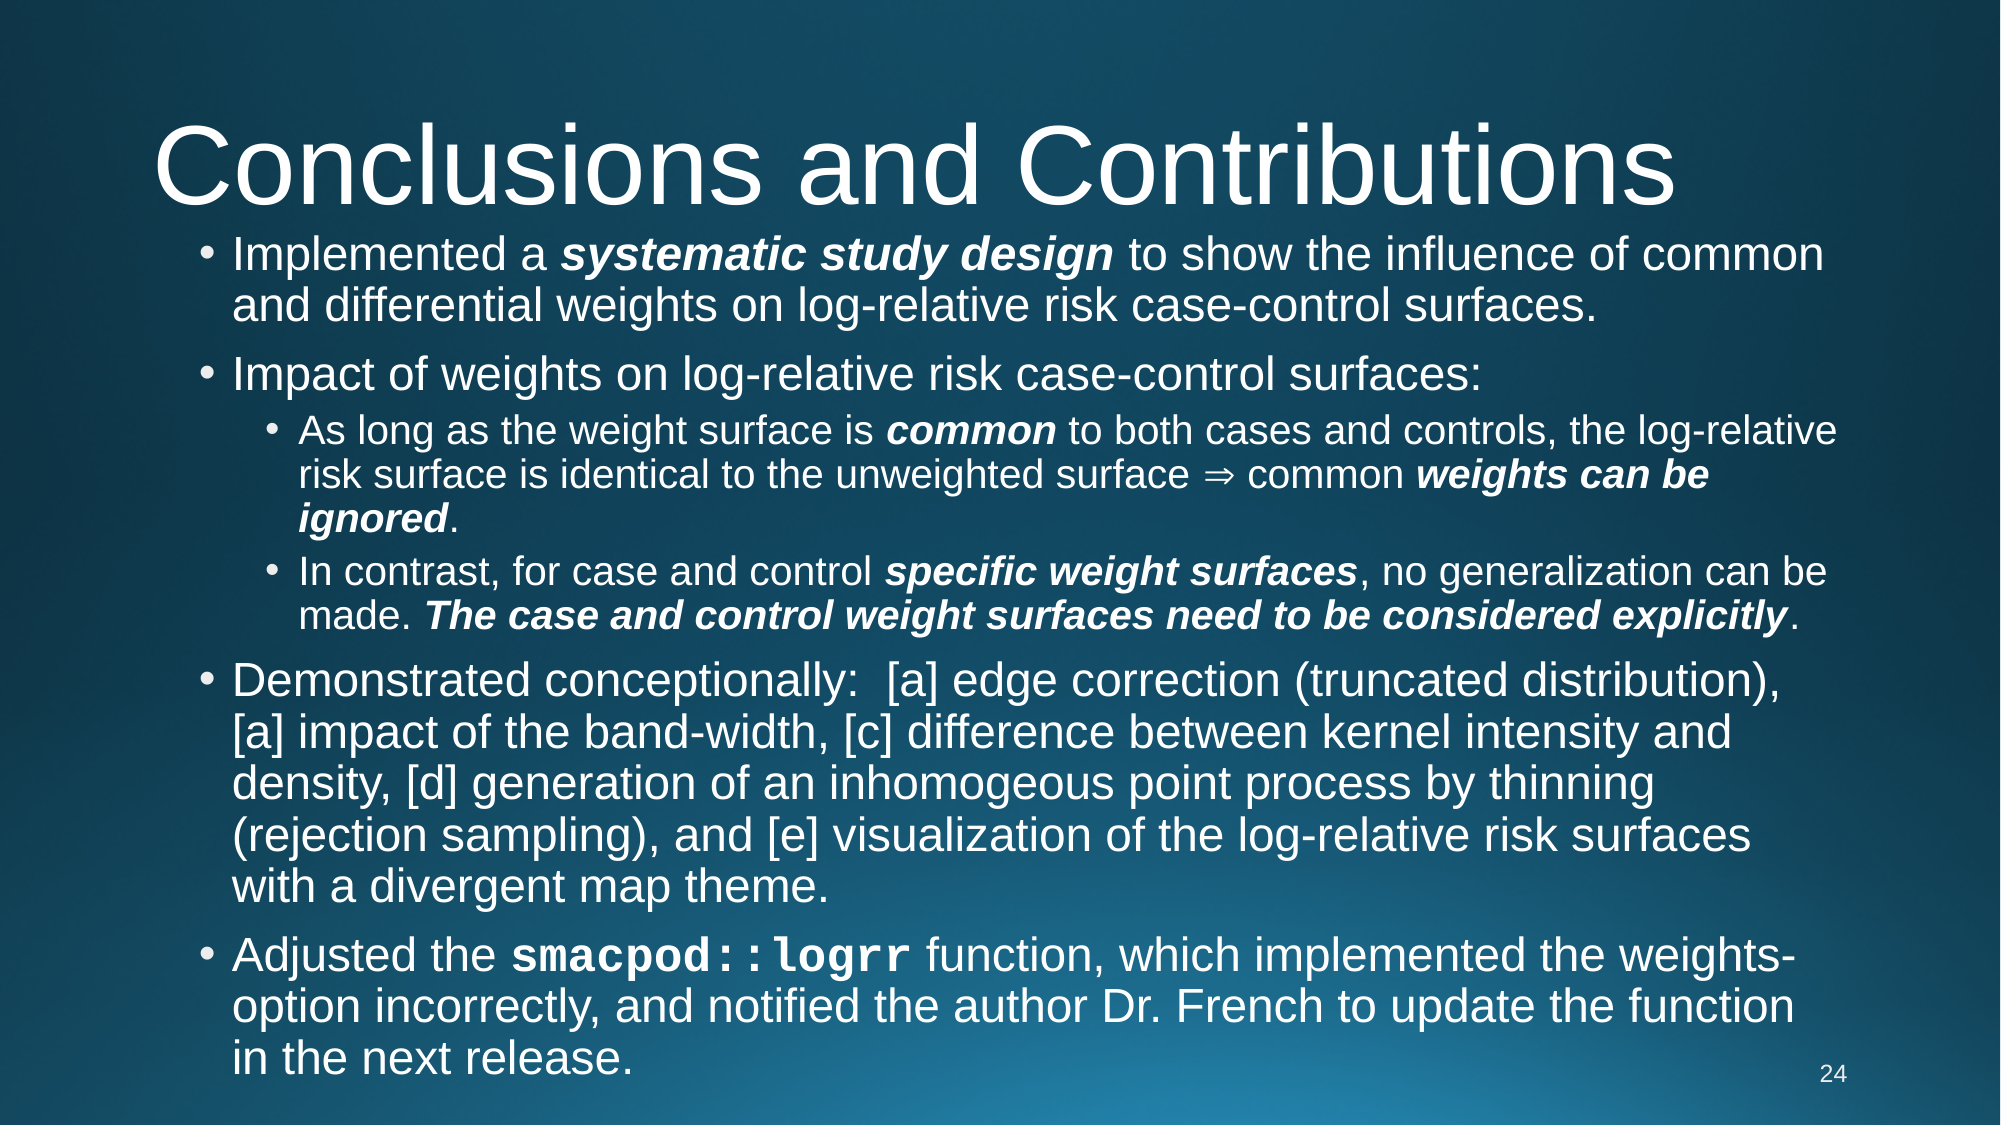

# Conclusions and Contributions
Implemented a systematic study design to show the influence of common and differential weights on log-relative risk case-control surfaces.
Impact of weights on log-relative risk case-control surfaces:
As long as the weight surface is common to both cases and controls, the log-relative risk surface is identical to the unweighted surface ⇒ common weights can be ignored.
In contrast, for case and control specific weight surfaces, no generalization can be made. The case and control weight surfaces need to be considered explicitly.
Demonstrated conceptionally:  [a] edge correction (truncated distribution), [a] impact of the band-width, [c] difference between kernel intensity and density, [d] generation of an inhomogeous point process by thinning (rejection sampling), and [e] visualization of the log-relative risk surfaces with a divergent map theme.
Adjusted the smacpod::logrr function, which implemented the weights-option incorrectly, and notified the author Dr. French to update the function in the next release.
24